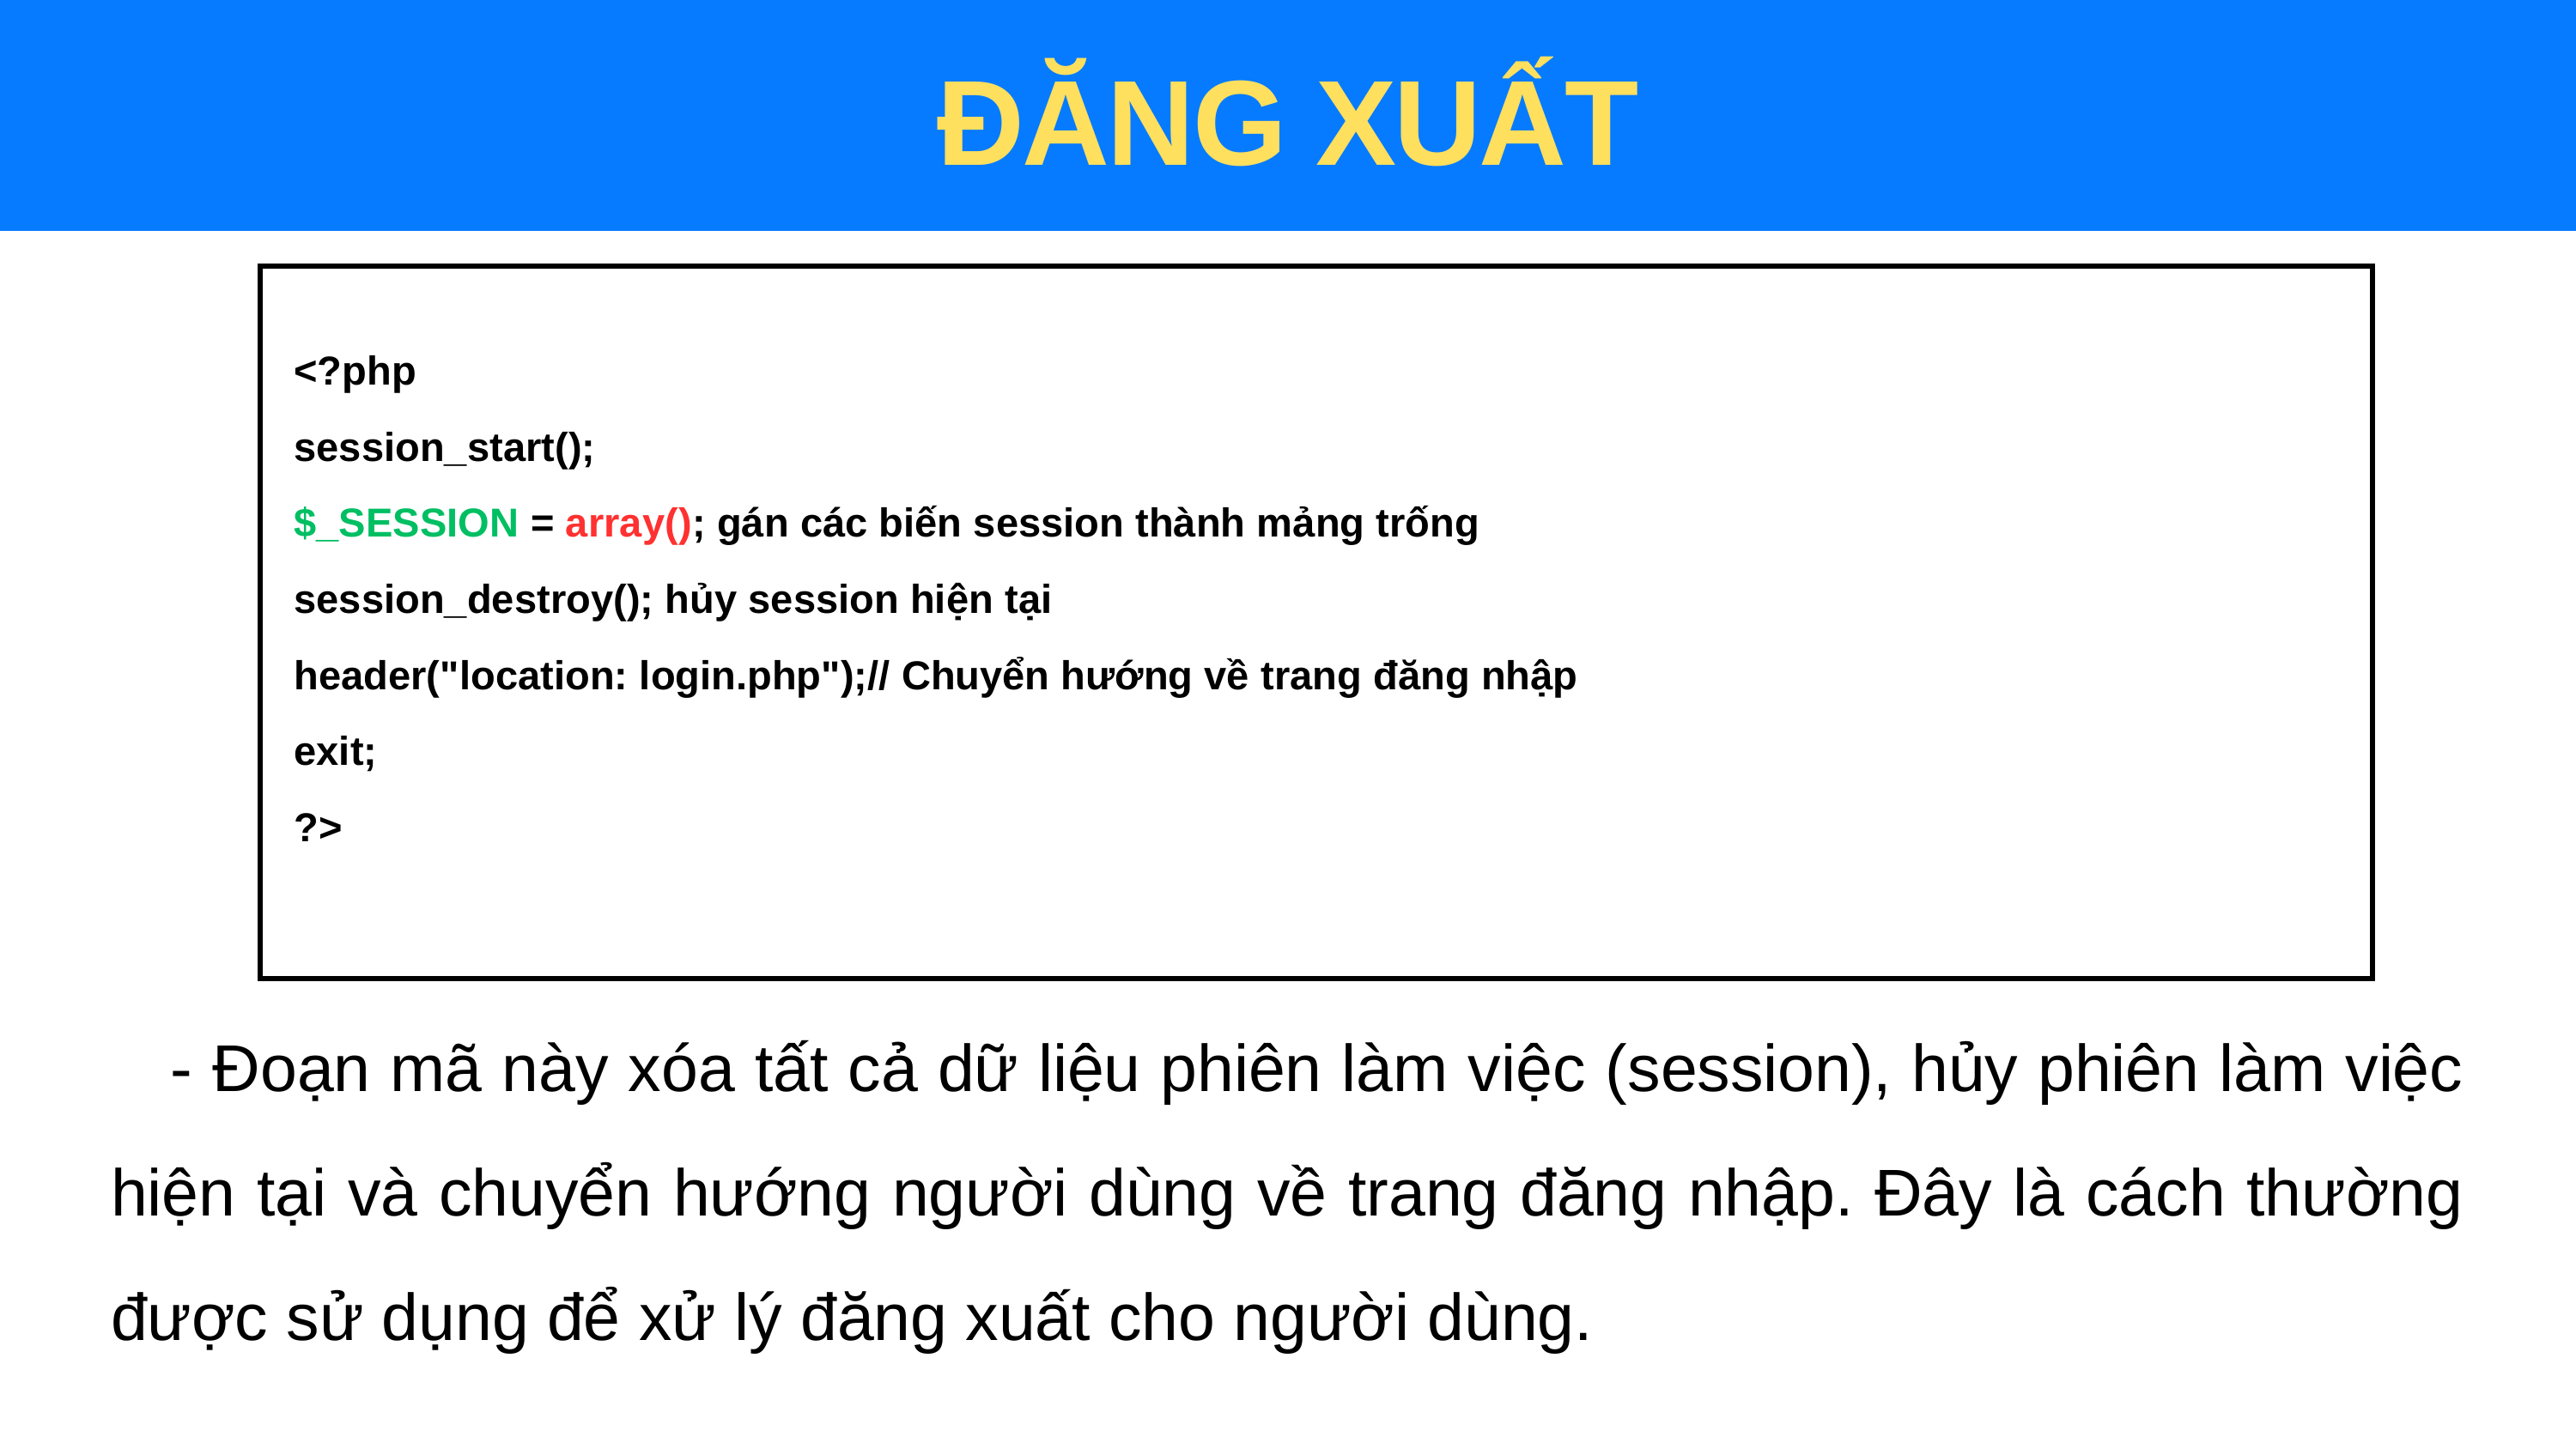

ĐĂNG XUẤT

   <?php
   session_start();
   $_SESSION = array(); gán các biến session thành mảng trống
   session_destroy(); hủy session hiện tại
   header("location: login.php");// Chuyển hướng về trang đăng nhập
   exit;
   ?>

   - Đoạn mã này xóa tất cả dữ liệu phiên làm việc (session), hủy phiên làm việc hiện tại và chuyển hướng người dùng về trang đăng nhập. Đây là cách thường được sử dụng để xử lý đăng xuất cho người dùng.